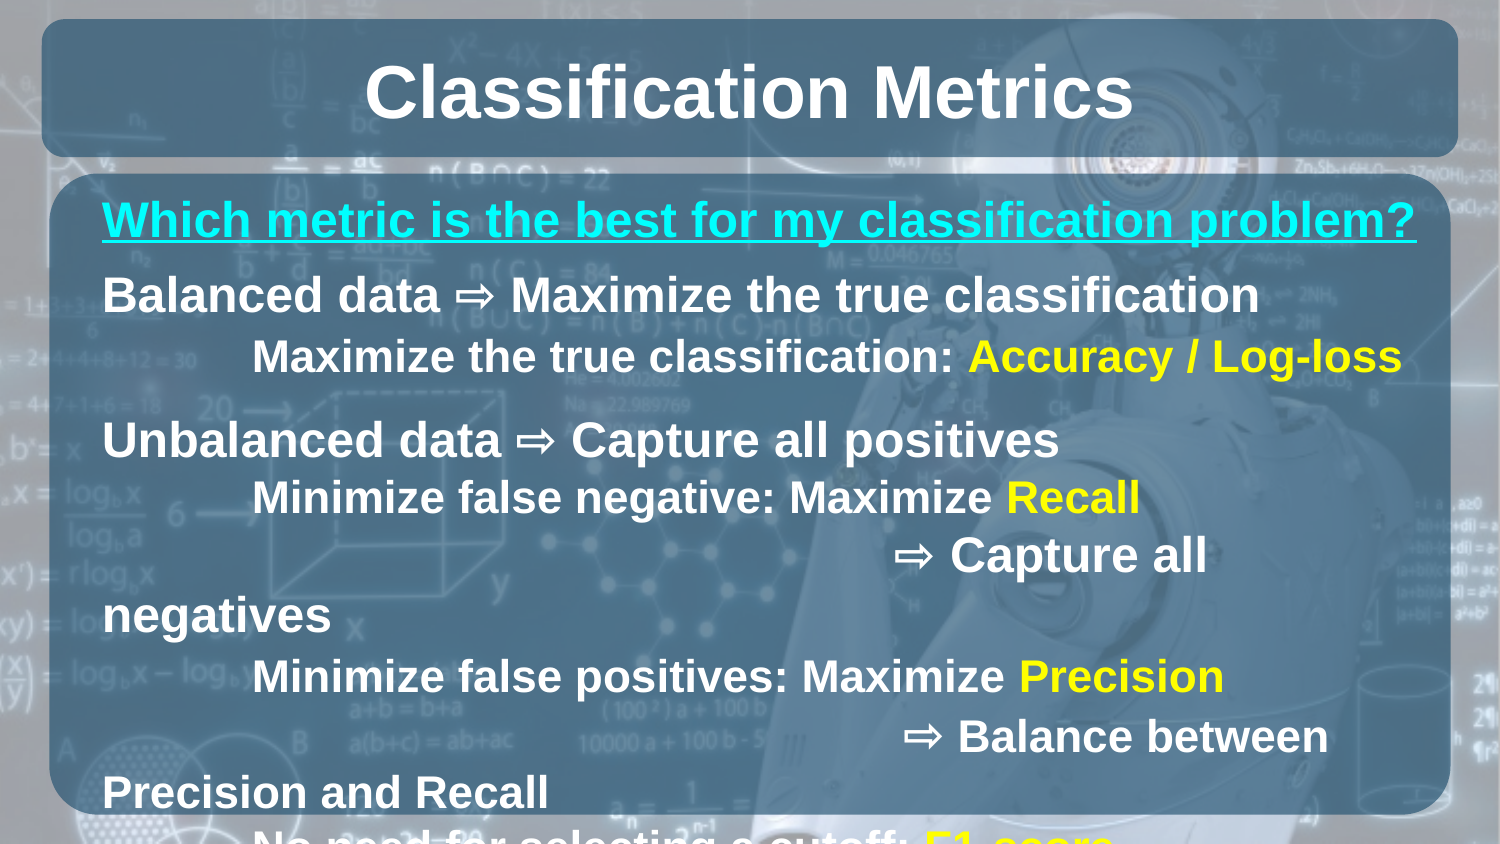

# Classification Metrics
Which metric is the best for my classification problem?

Balanced data ⇨ Maximize the true classification
	Maximize the true classification: Accuracy / Log-loss

Unbalanced data ⇨ Capture all positives
	Minimize false negative: Maximize Recall
					   ⇨ Capture all negatives
	Minimize false positives: Maximize Precision
					    ⇨ Balance between Precision and Recall
	No need for selecting a cutoff: F1-score
Need to select a cutoff: AUC